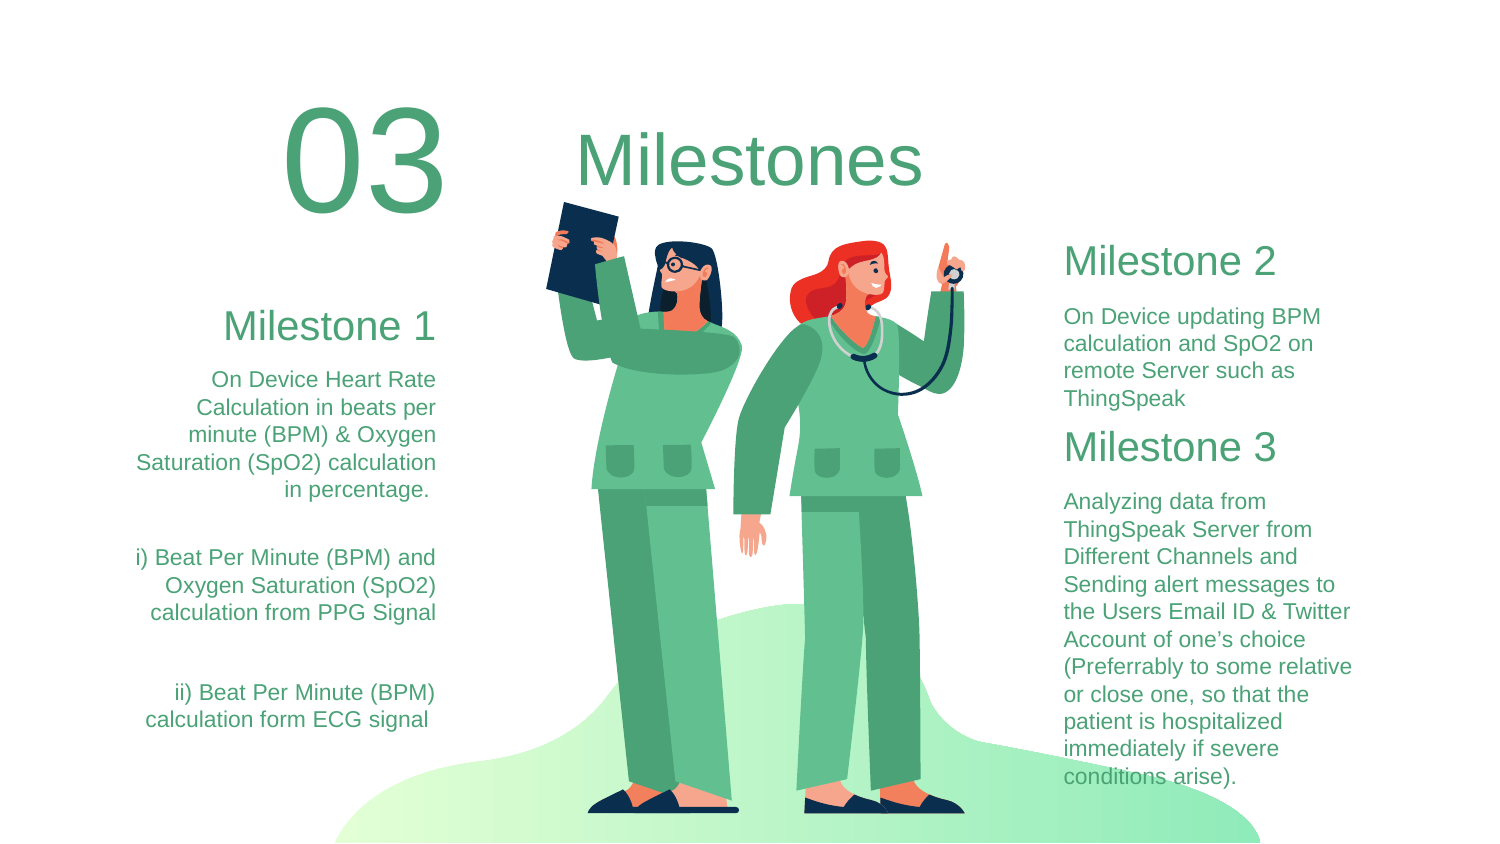

03
# Milestones

Milestone 2
On Device updating BPM calculation and SpO2 on remote Server such as ThingSpeak
Milestone 1
On Device Heart Rate Calculation in beats per minute (BPM) & Oxygen Saturation (SpO2) calculation in percentage.
Milestone 3
Analyzing data from ThingSpeak Server from Different Channels and Sending alert messages to the Users Email ID & Twitter Account of one’s choice (Preferrably to some relative or close one, so that the patient is hospitalized immediately if severe conditions arise).
i) Beat Per Minute (BPM) and Oxygen Saturation (SpO2) calculation from PPG Signal
ii) Beat Per Minute (BPM) calculation form ECG signal